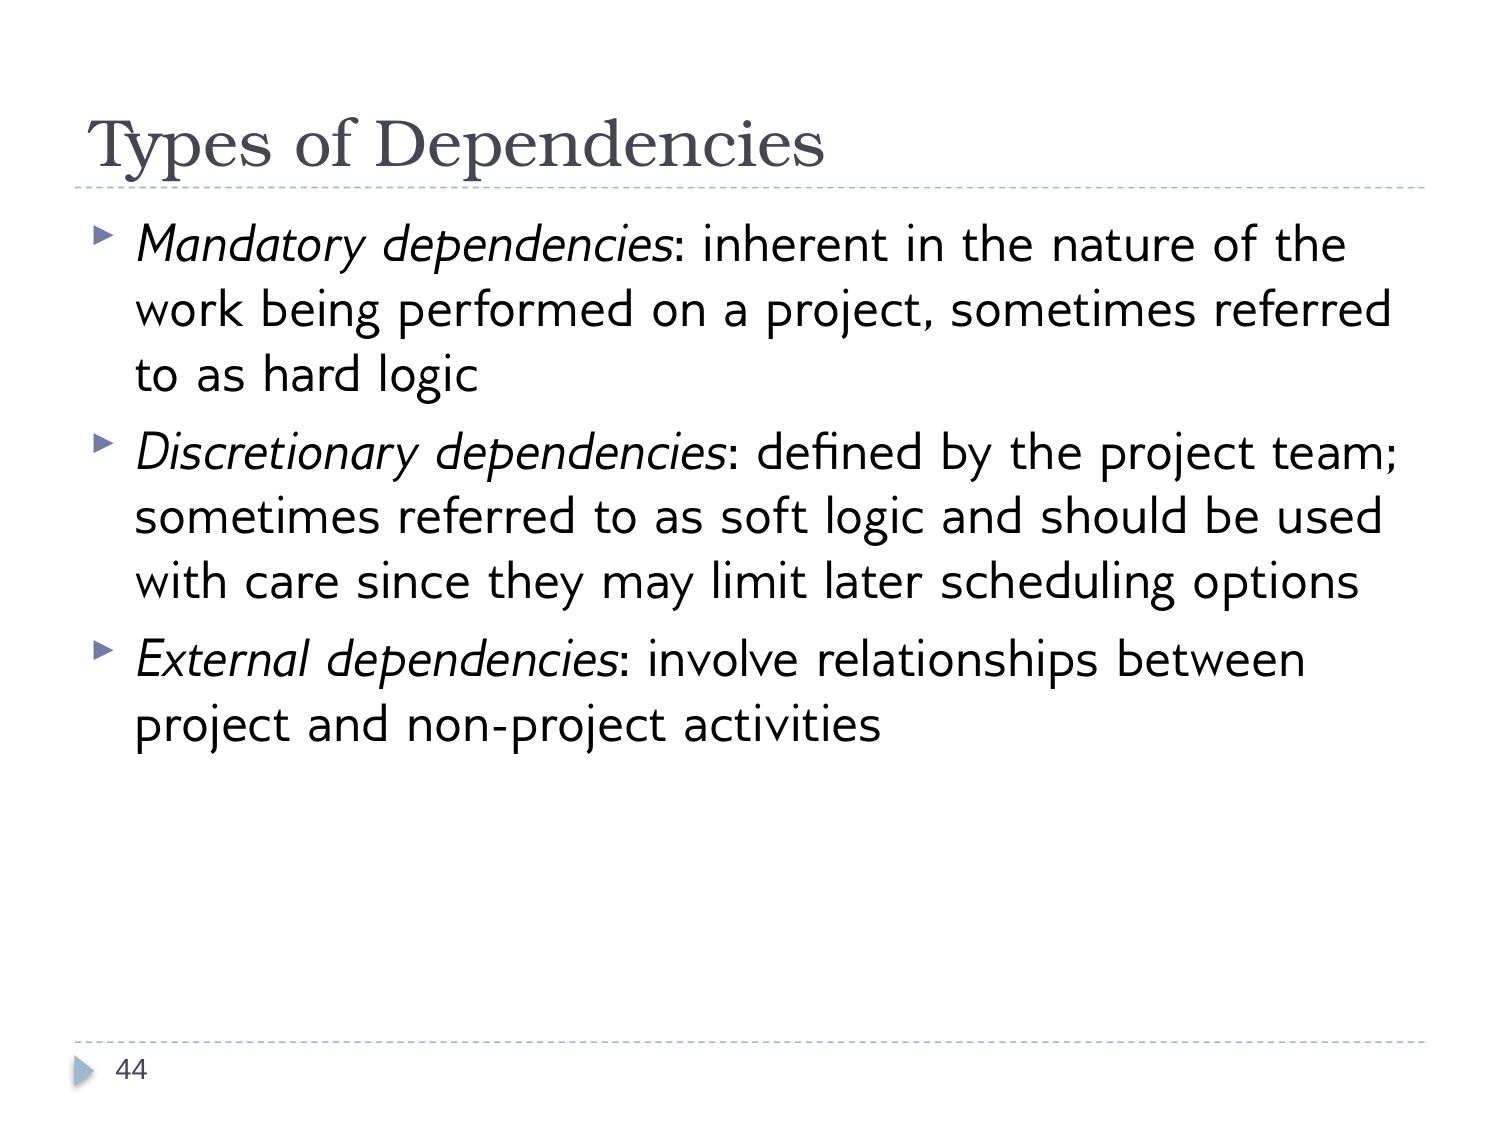

# Types of Dependencies
Mandatory dependencies: inherent in the nature of the work being performed on a project, sometimes referred to as hard logic
Discretionary dependencies: defined by the project team; sometimes referred to as soft logic and should be used with care since they may limit later scheduling options
External dependencies: involve relationships between project and non-project activities

44